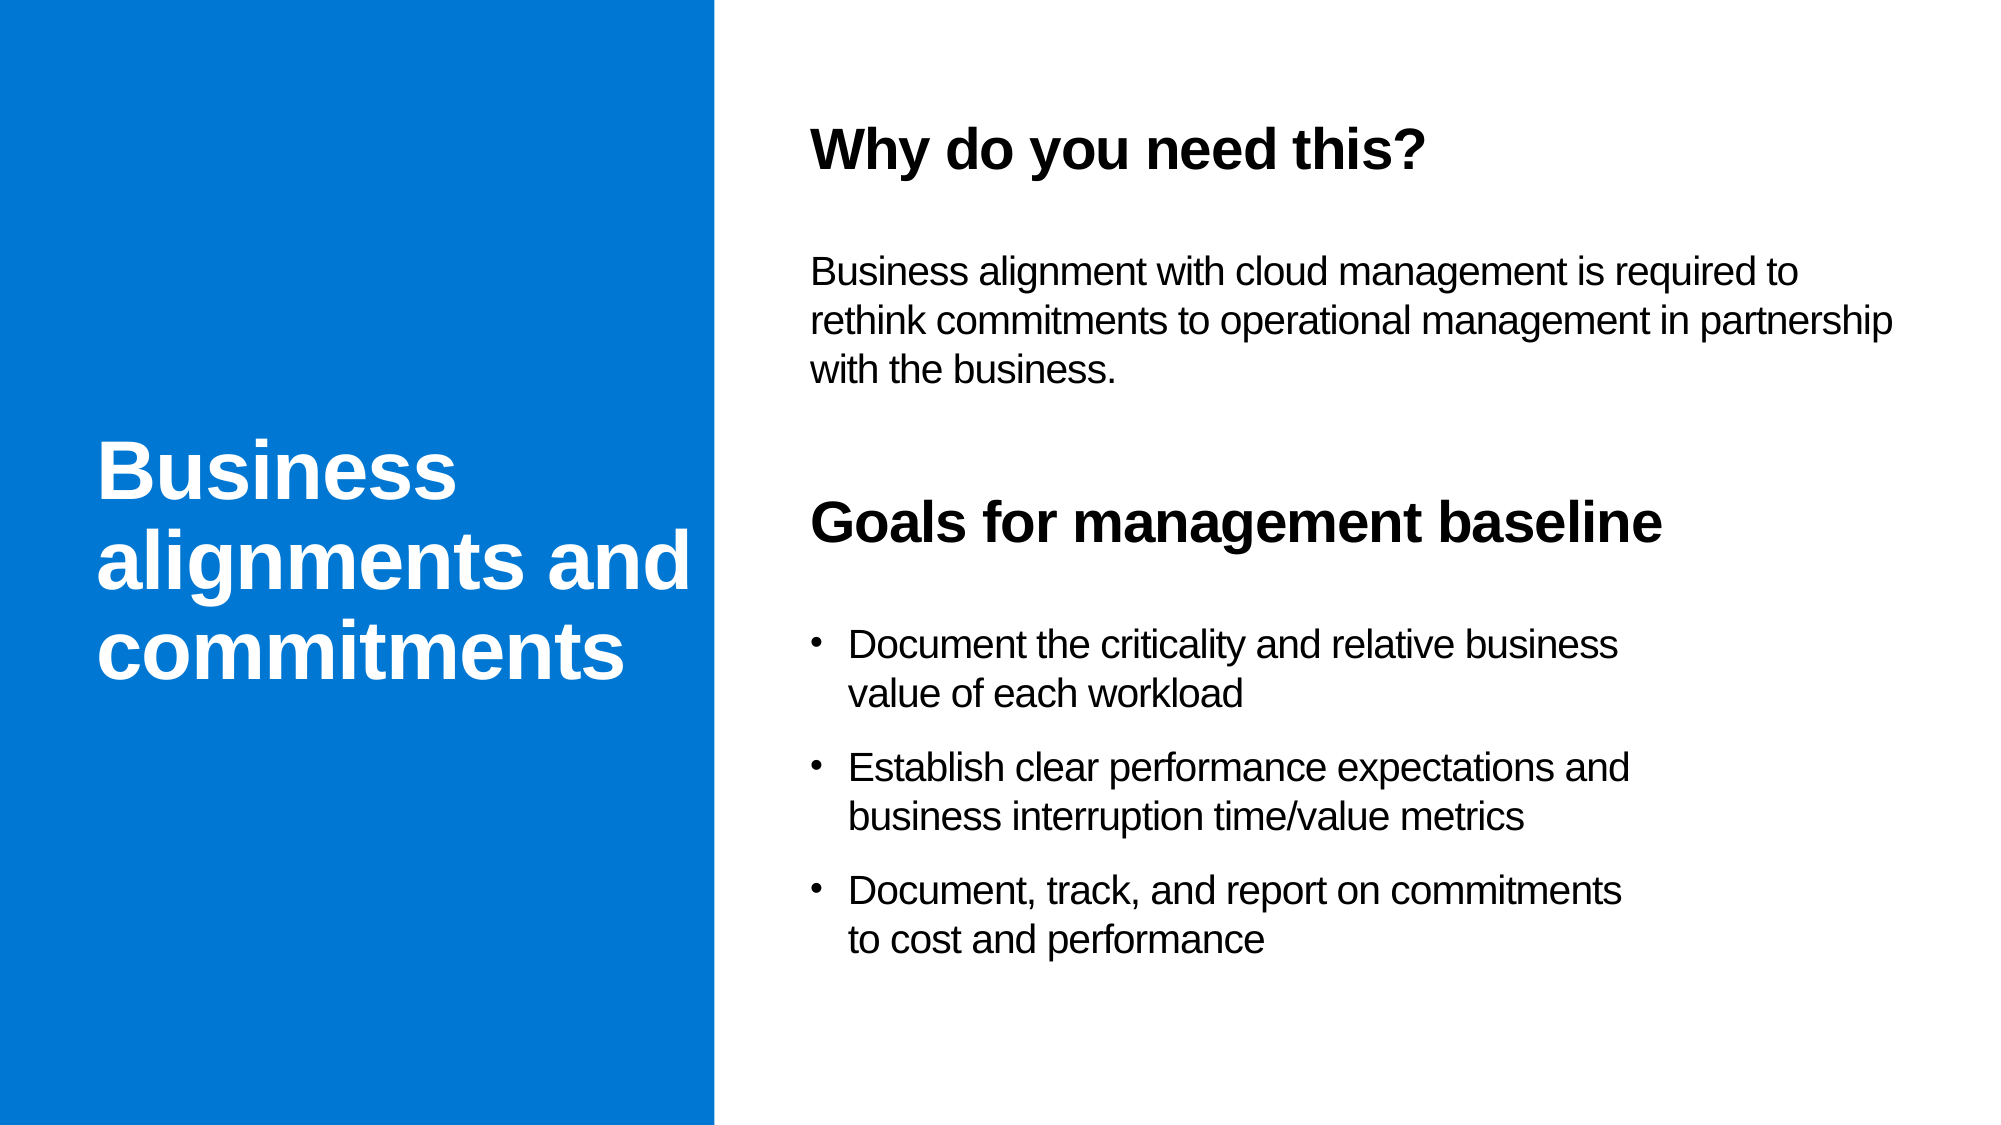

# Business alignments and commitments
Why do you need this?
Business alignment with cloud management is required to rethink commitments to operational management in partnership with the business.

Goals for management baseline
Document the criticality and relative business value of each workload
Establish clear performance expectations and business interruption time/value metrics
Document, track, and report on commitments to cost and performance